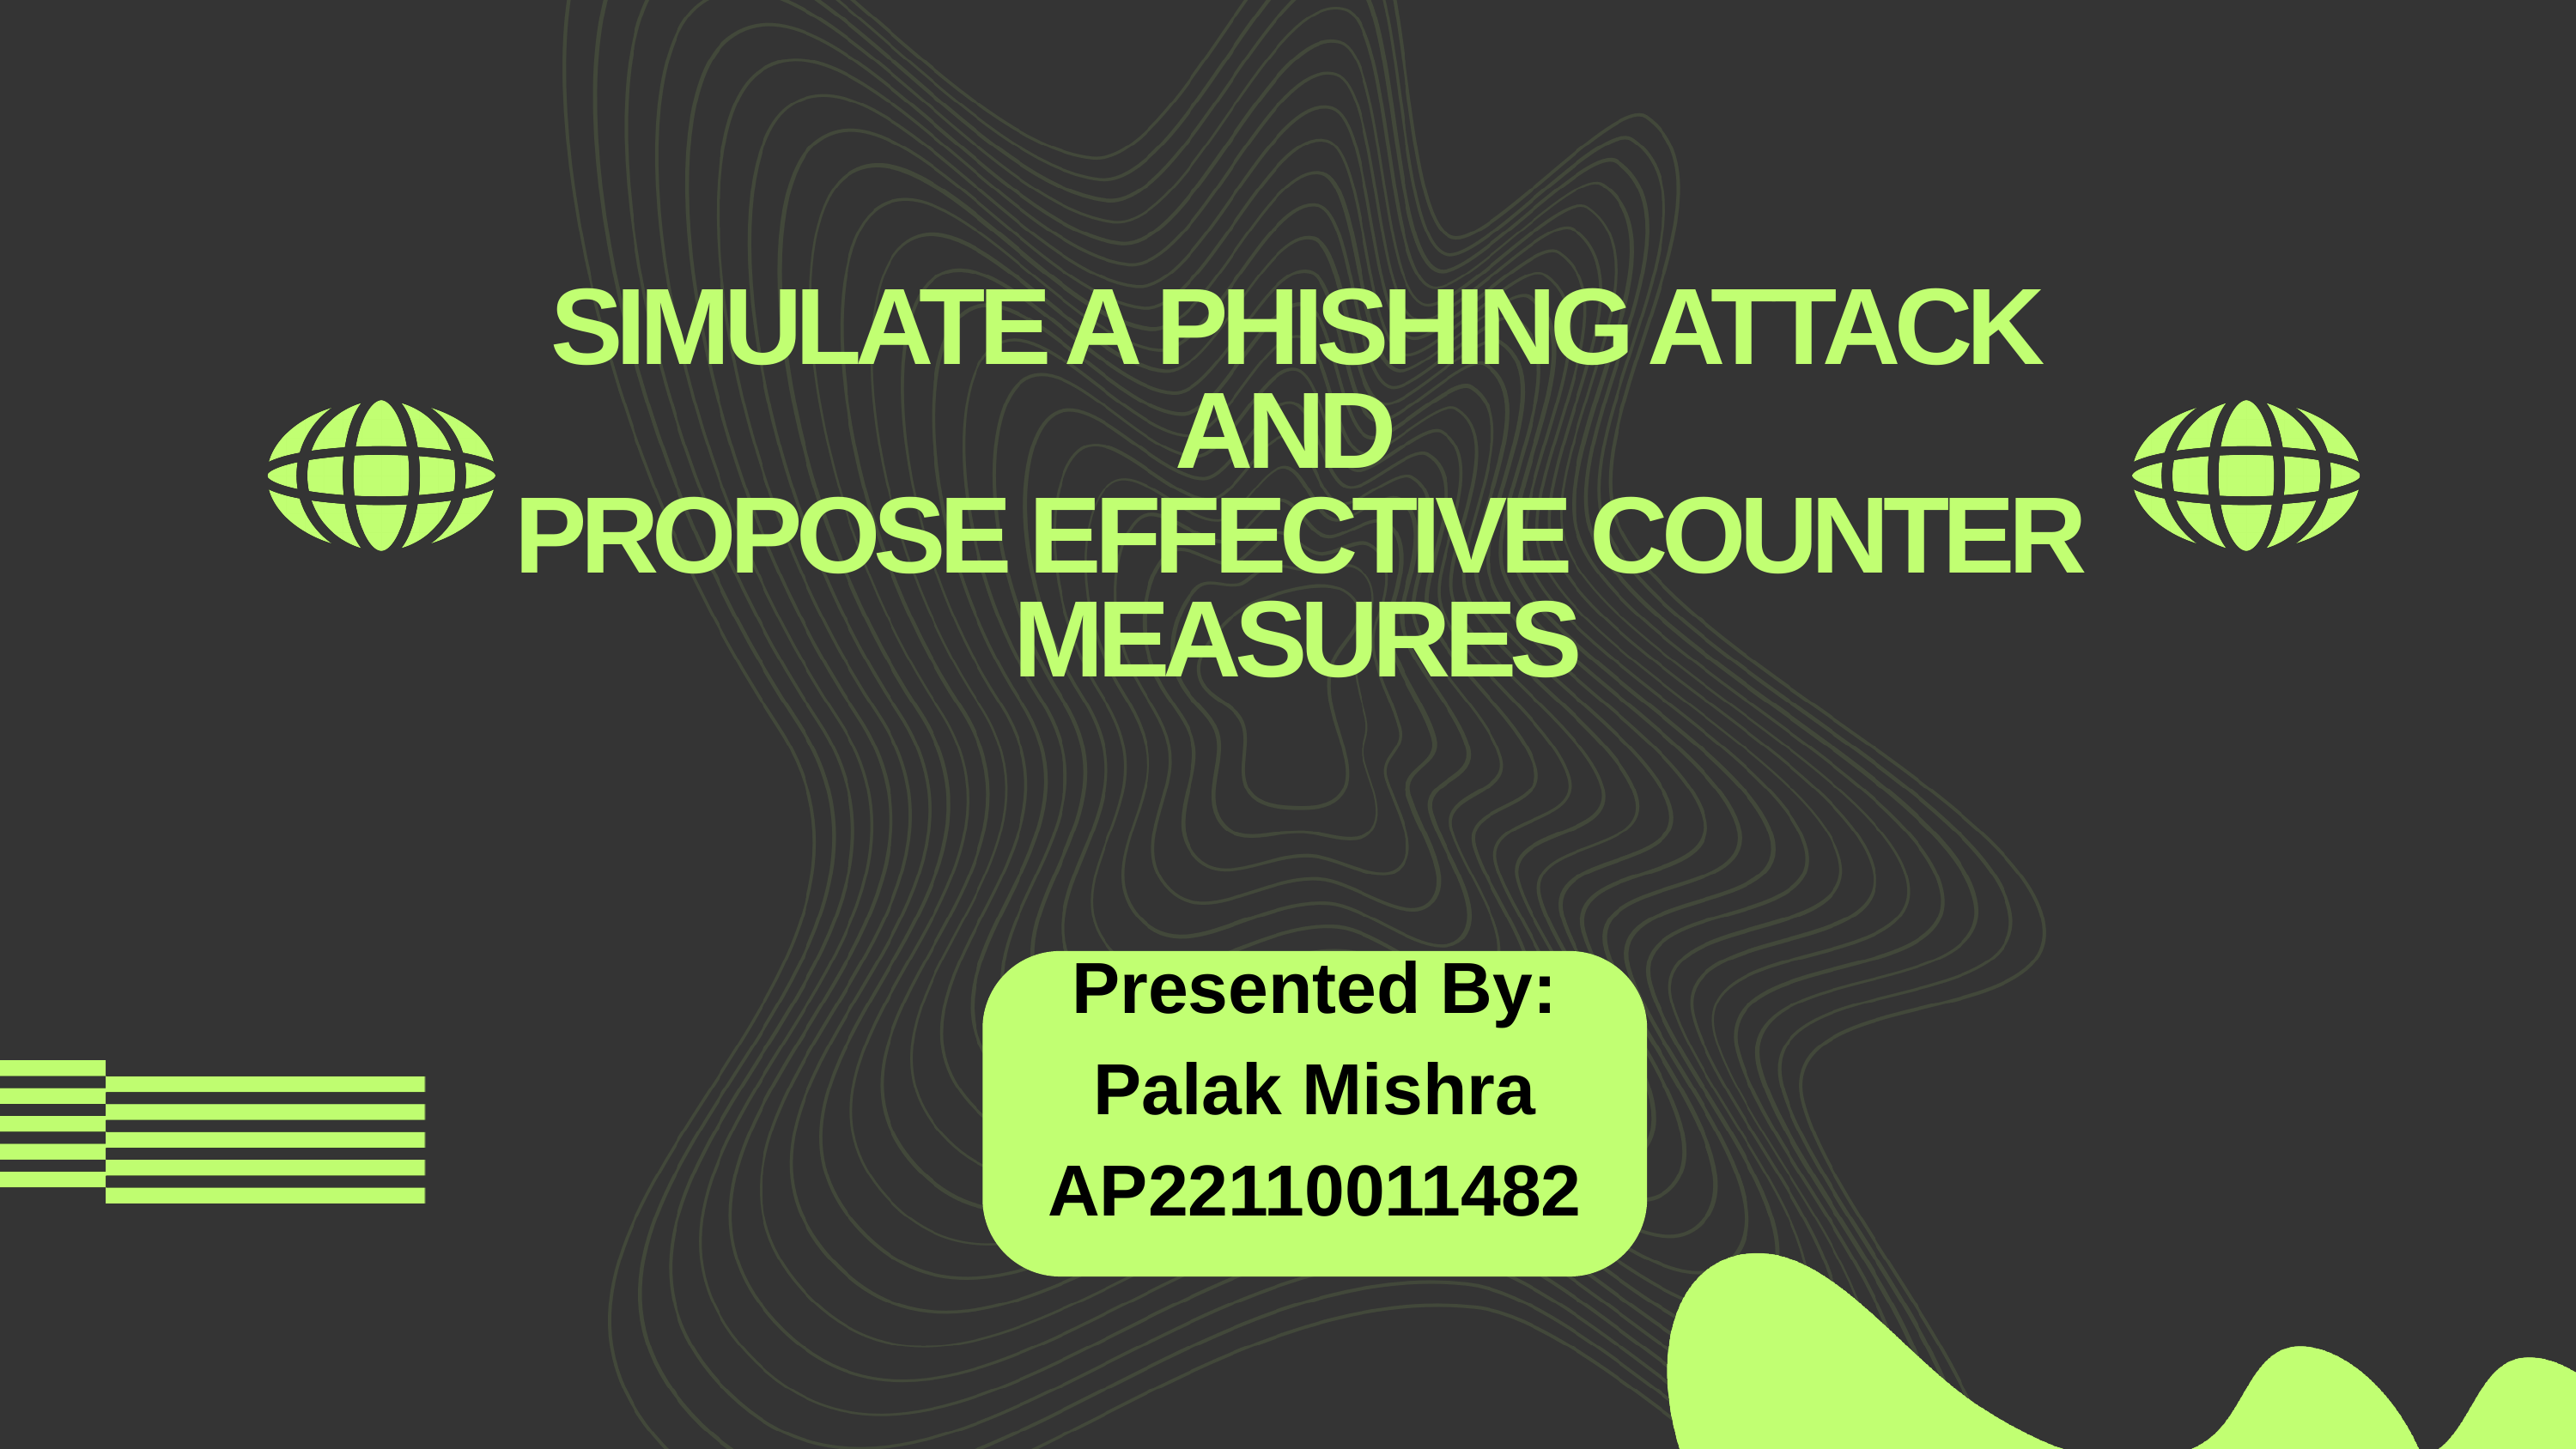

SIMULATE A PHISHING ATTACK
AND
PROPOSE EFFECTIVE COUNTER MEASURES

Presented By:
Palak Mishra
AP22110011482